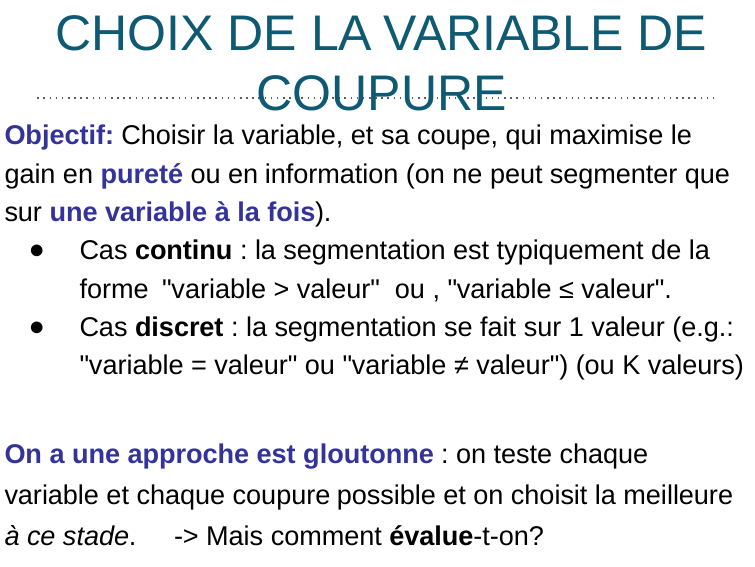

# CHOIX DE LA VARIABLE DE COUPURE
Objectif: Choisir la variable, et sa coupe, qui maximise le gain en pureté ou en information (on ne peut segmenter que sur une variable à la fois).
Cas continu : la segmentation est typiquement de la forme  "variable > valeur"  ou , "variable ≤ valeur".
Cas discret : la segmentation se fait sur 1 valeur (e.g.: "variable = valeur" ou "variable ≠ valeur") (ou K valeurs)

On a une approche est gloutonne : on teste chaque variable et chaque coupure possible et on choisit la meilleure à ce stade.     -> Mais comment évalue-t-on?